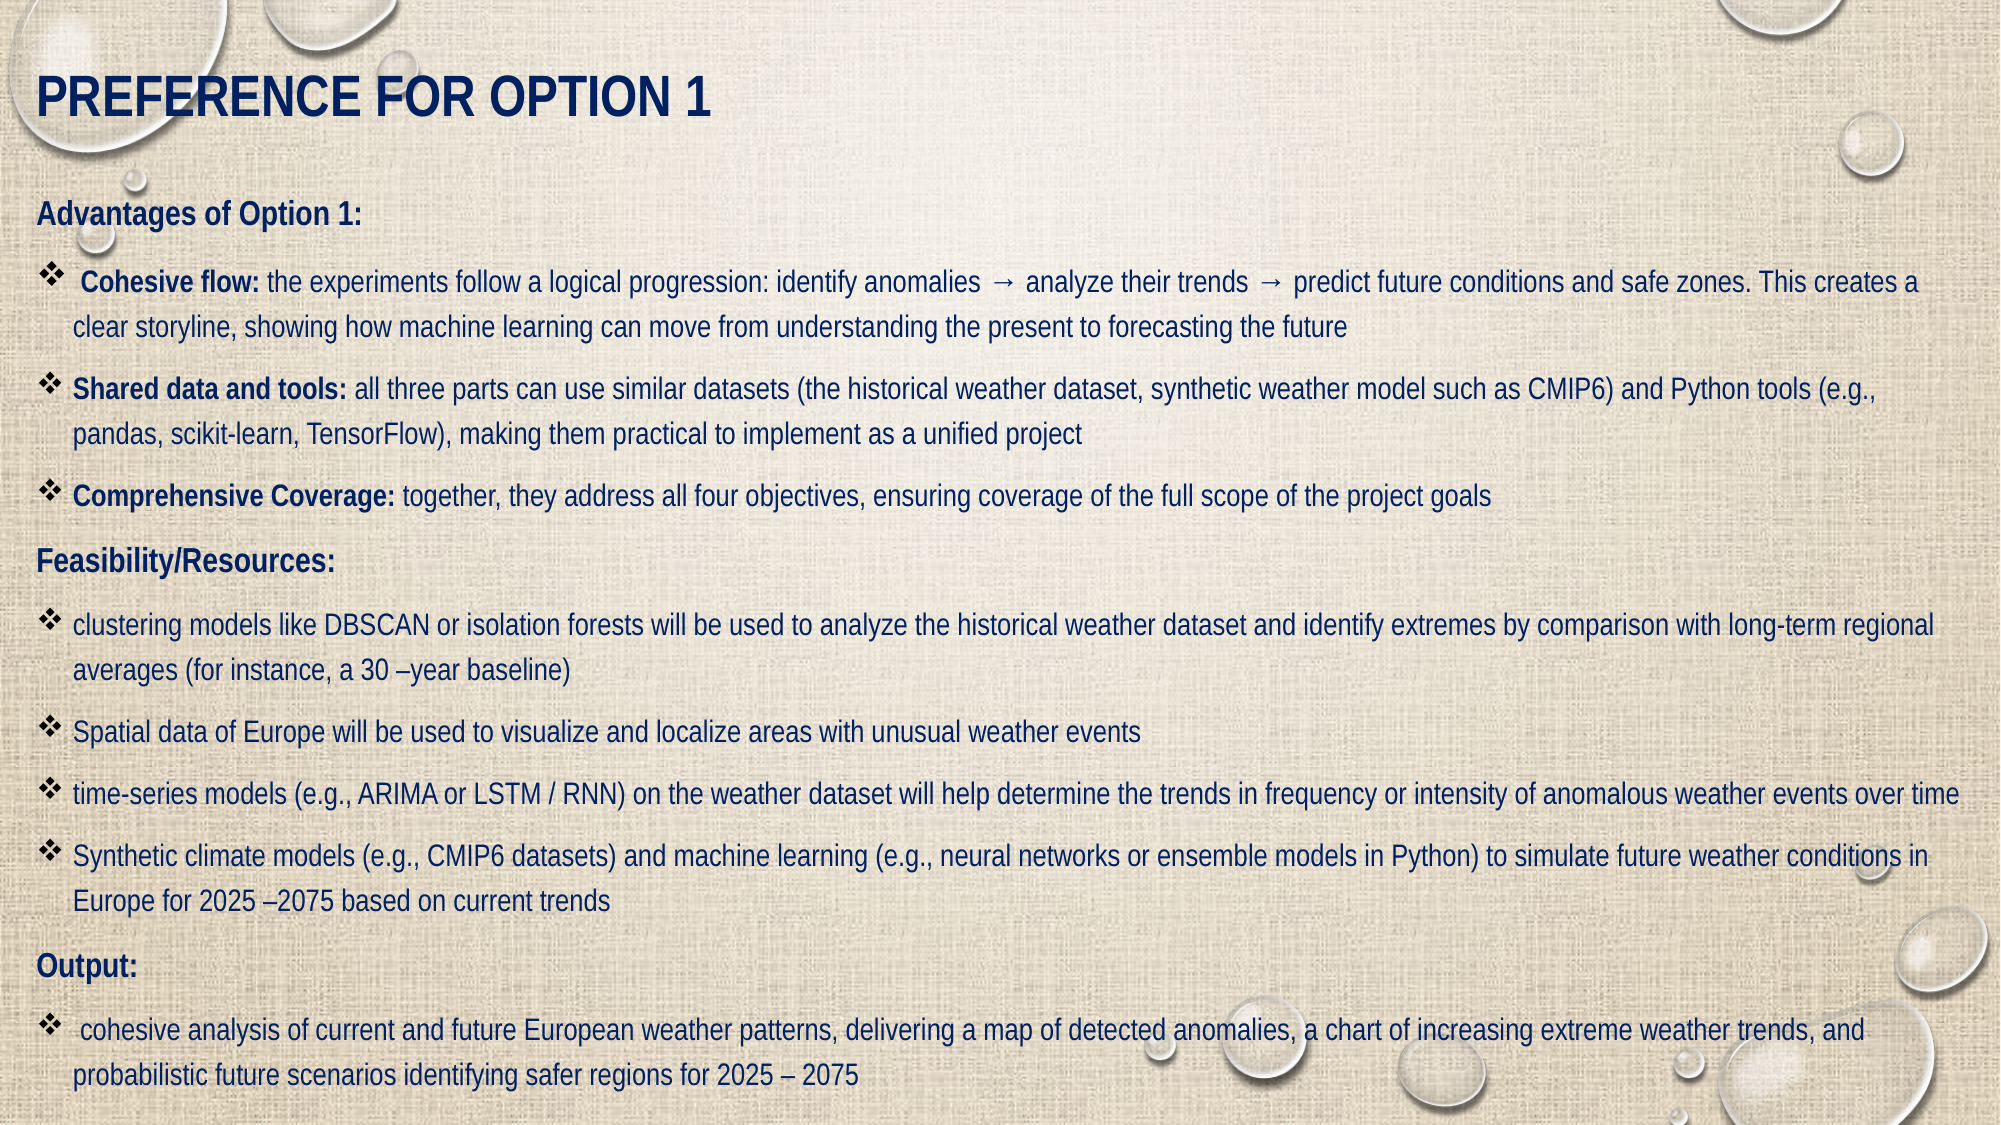

# Preference for option 1
Advantages of Option 1:
 Cohesive flow: the experiments follow a logical progression: identify anomalies → analyze their trends → predict future conditions and safe zones. This creates a clear storyline, showing how machine learning can move from understanding the present to forecasting the future
Shared data and tools: all three parts can use similar datasets (the historical weather dataset, synthetic weather model such as CMIP6) and Python tools (e.g., pandas, scikit-learn, TensorFlow), making them practical to implement as a unified project
Comprehensive Coverage: together, they address all four objectives, ensuring coverage of the full scope of the project goals
Feasibility/Resources:
clustering models like DBSCAN or isolation forests will be used to analyze the historical weather dataset and identify extremes by comparison with long-term regional averages (for instance, a 30 –year baseline)
Spatial data of Europe will be used to visualize and localize areas with unusual weather events
time-series models (e.g., ARIMA or LSTM / RNN) on the weather dataset will help determine the trends in frequency or intensity of anomalous weather events over time
Synthetic climate models (e.g., CMIP6 datasets) and machine learning (e.g., neural networks or ensemble models in Python) to simulate future weather conditions in Europe for 2025 –2075 based on current trends
Output:
 cohesive analysis of current and future European weather patterns, delivering a map of detected anomalies, a chart of increasing extreme weather trends, and probabilistic future scenarios identifying safer regions for 2025 – 2075